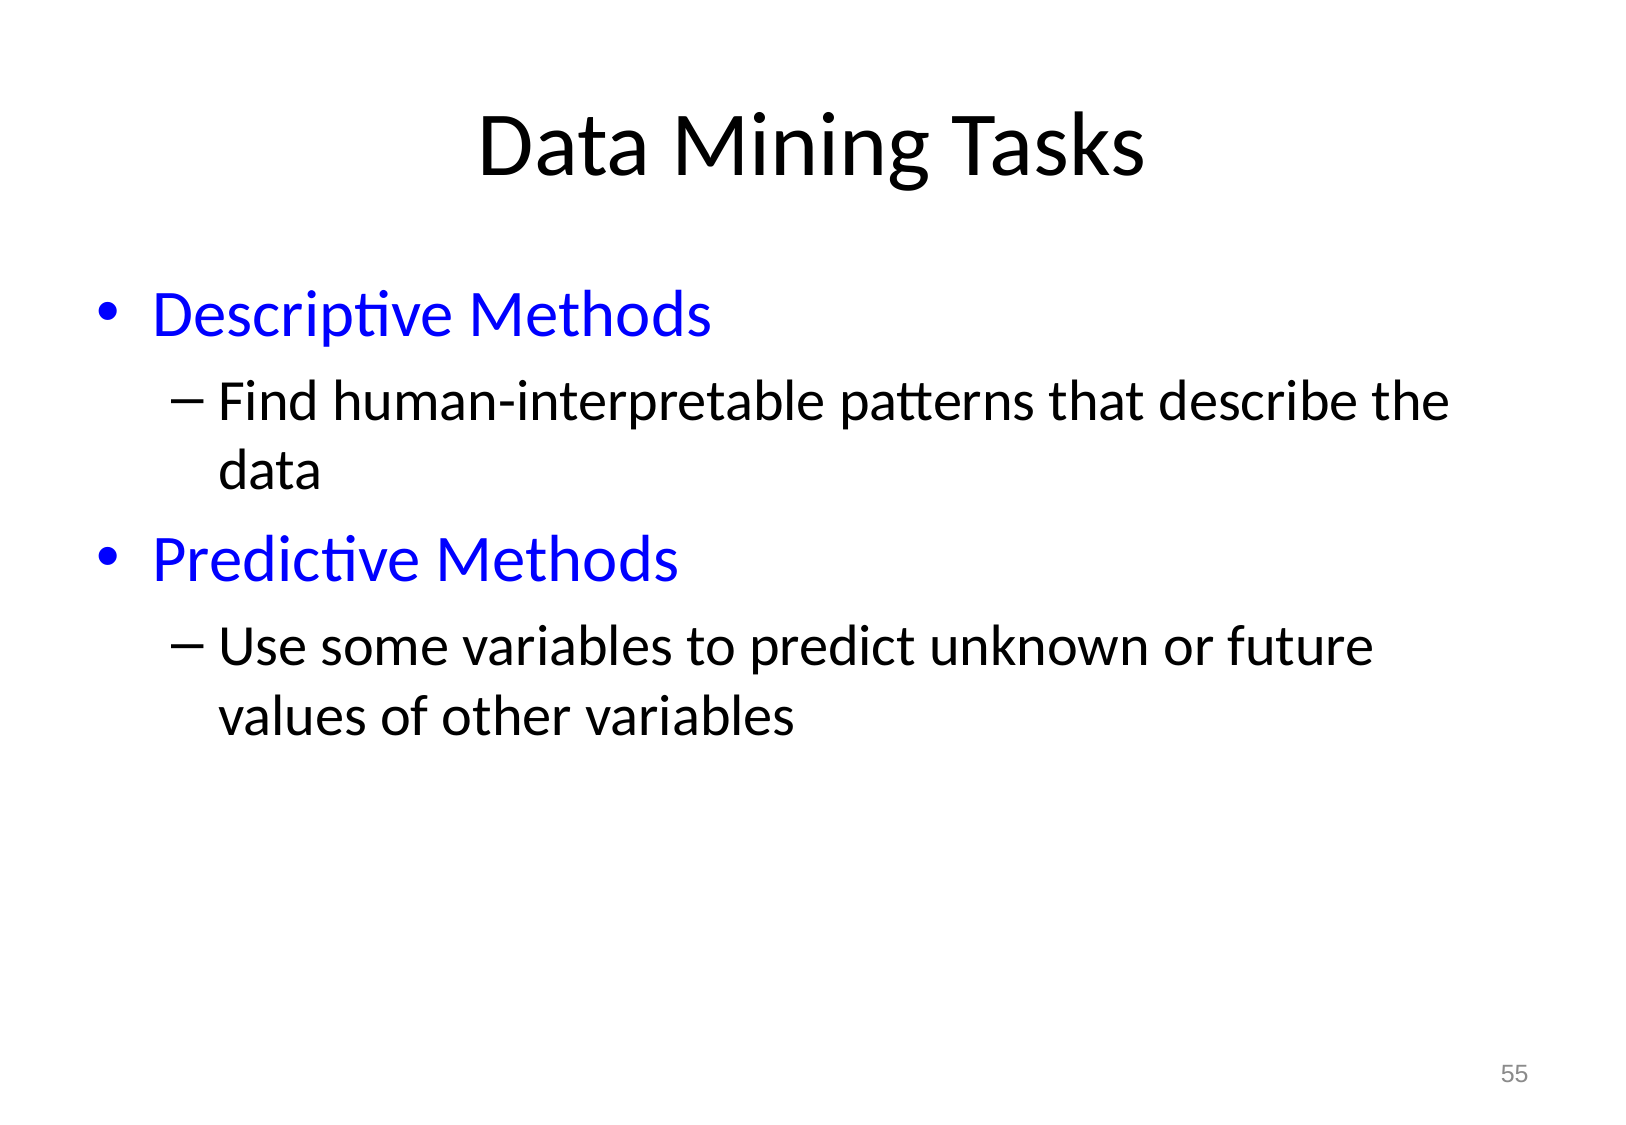

# Data Mining Tasks
Descriptive Methods
Find human-interpretable patterns that describe the data
Predictive Methods
Use some variables to predict unknown or future values of other variables

55